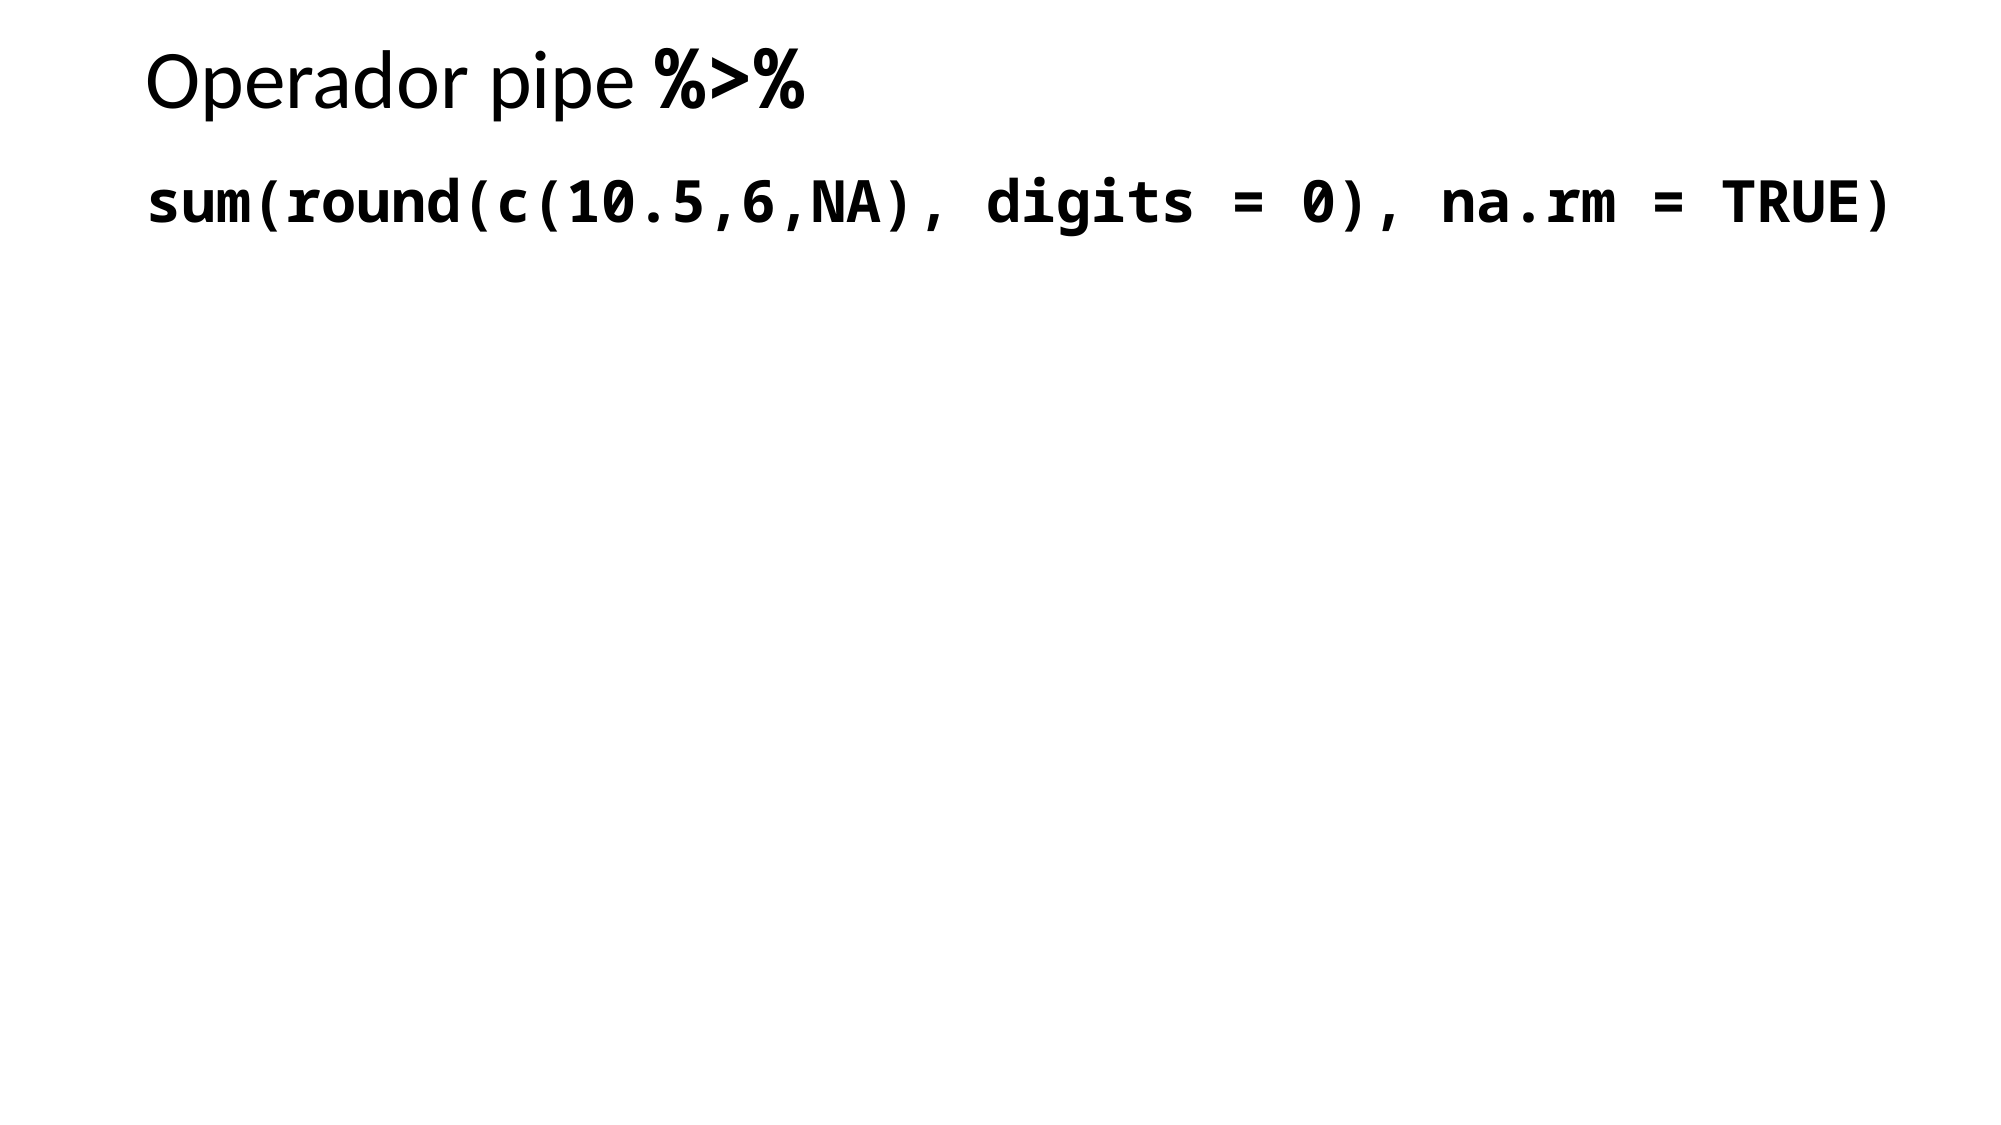

Operador pipe %>%
sum(round(c(10.5,6,NA), digits = 0), na.rm = TRUE)